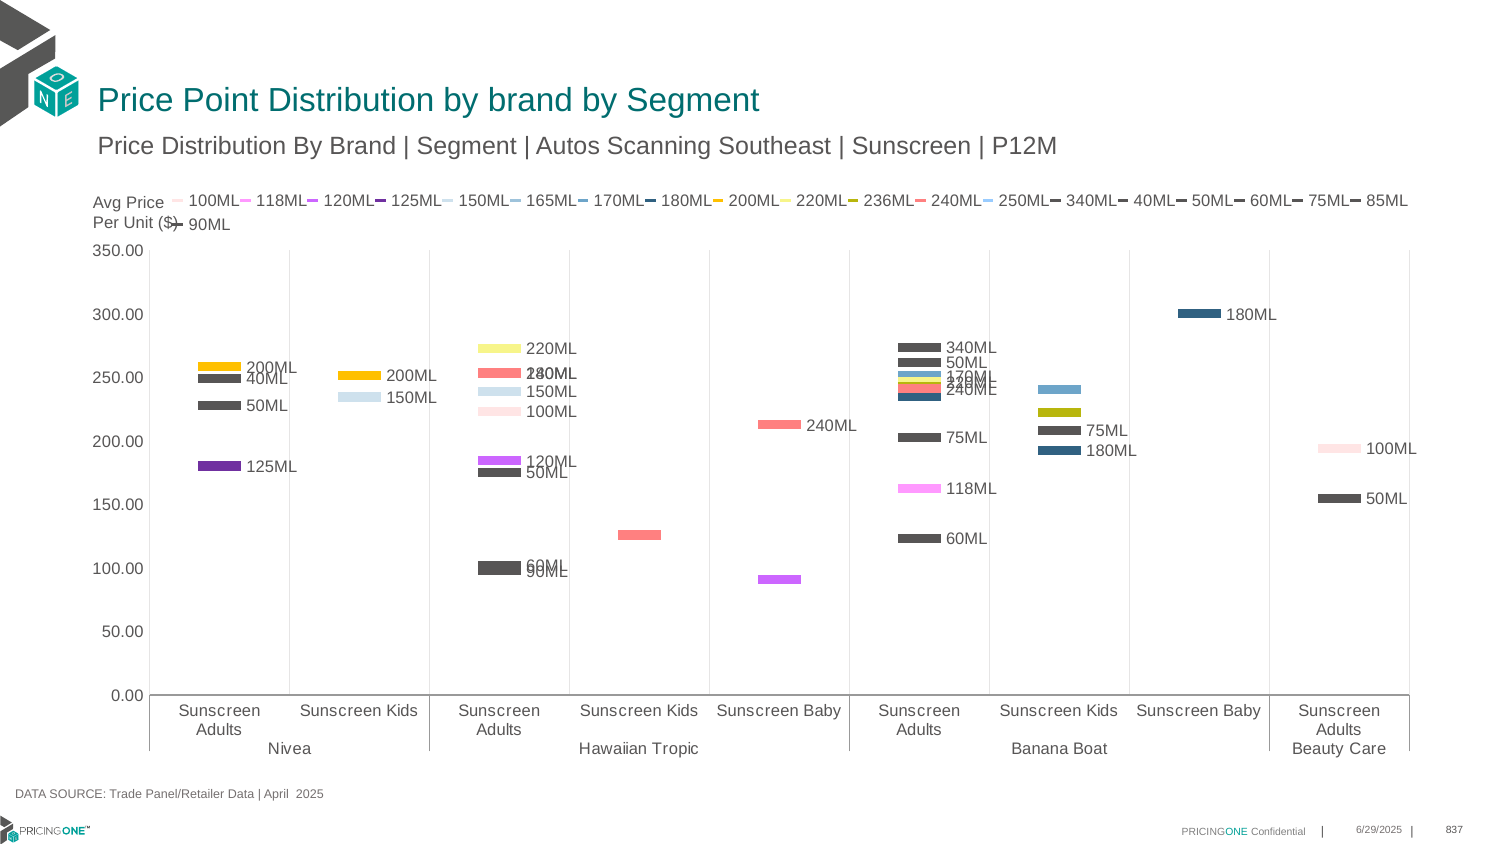

# Price Point Distribution by brand by Segment
Price Distribution By Brand | Segment | Autos Scanning Southeast | Sunscreen | P12M

### Chart

| Category | 100ML | 118ML | 120ML | 125ML | 150ML | 165ML | 170ML | 180ML | 200ML | 220ML | 236ML | 240ML | 250ML | 340ML | 40ML | 50ML | 60ML | 75ML | 85ML | 90ML |
|---|---|---|---|---|---|---|---|---|---|---|---|---|---|---|---|---|---|---|---|---|
| Sunscreen Adults | None | None | None | 180.3404 | None | None | None | None | 258.3414 | None | None | None | None | None | 249.0713 | 227.9312 | None | None | None | None |
| Sunscreen Kids | None | None | None | None | 234.5583 | None | None | None | 251.453 | None | None | None | None | None | None | None | None | None | None | None |
| Sunscreen Adults | 223.3404 | None | 184.3583 | None | 238.8168 | None | None | 253.2284 | None | 272.6593 | None | 253.3489 | None | None | None | 175.3659 | 101.9609 | None | None | 97.7547 |
| Sunscreen Kids | None | None | None | None | None | None | None | None | None | None | None | 125.9365 | None | None | None | None | None | None | None | None |
| Sunscreen Baby | None | None | 91.0 | None | None | None | None | None | None | None | None | 212.719 | None | None | None | None | None | None | None | None |
| Sunscreen Adults | None | 162.4452 | None | None | None | None | 251.0966 | 235.0703 | None | 246.4649 | 242.4776 | 241.0795 | None | 273.5553 | None | 261.8225 | 123.3415 | 202.504 | None | None |
| Sunscreen Kids | None | None | None | None | None | None | 240.3276 | 192.6368 | None | None | 222.1782 | None | None | None | None | None | None | 208.1705 | None | None |
| Sunscreen Baby | None | None | None | None | None | None | None | 300.12 | None | None | None | None | None | None | None | None | None | None | None | None |
| Sunscreen Adults | 194.2405 | None | None | None | None | None | None | None | None | None | None | None | None | None | None | 154.4767 | None | None | None | None |
Avg Price
Per Unit ($)
DATA SOURCE: Trade Panel/Retailer Data | April  2025
6/29/2025
837